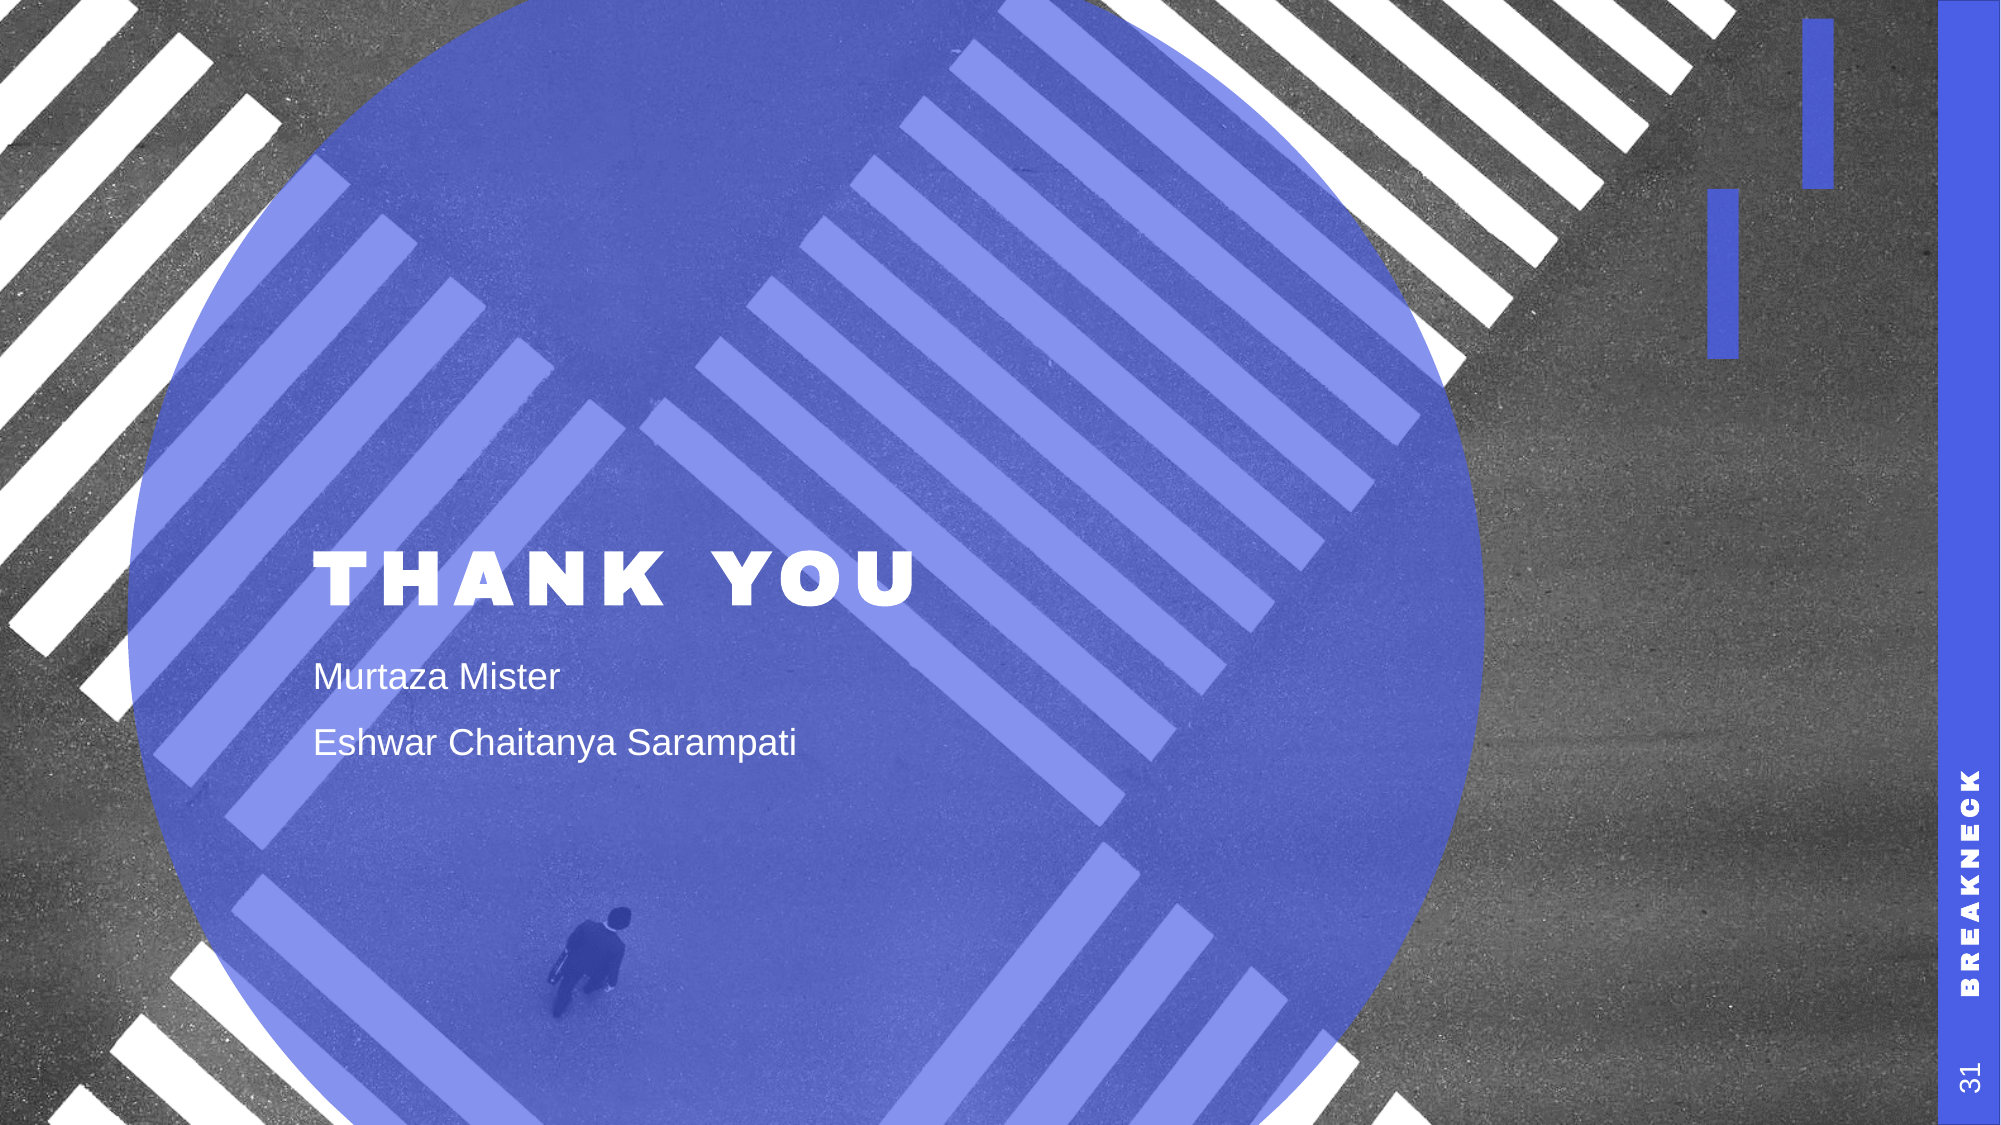

# THANK YOU
breakneck
Murtaza Mister
Eshwar Chaitanya Sarampati
31